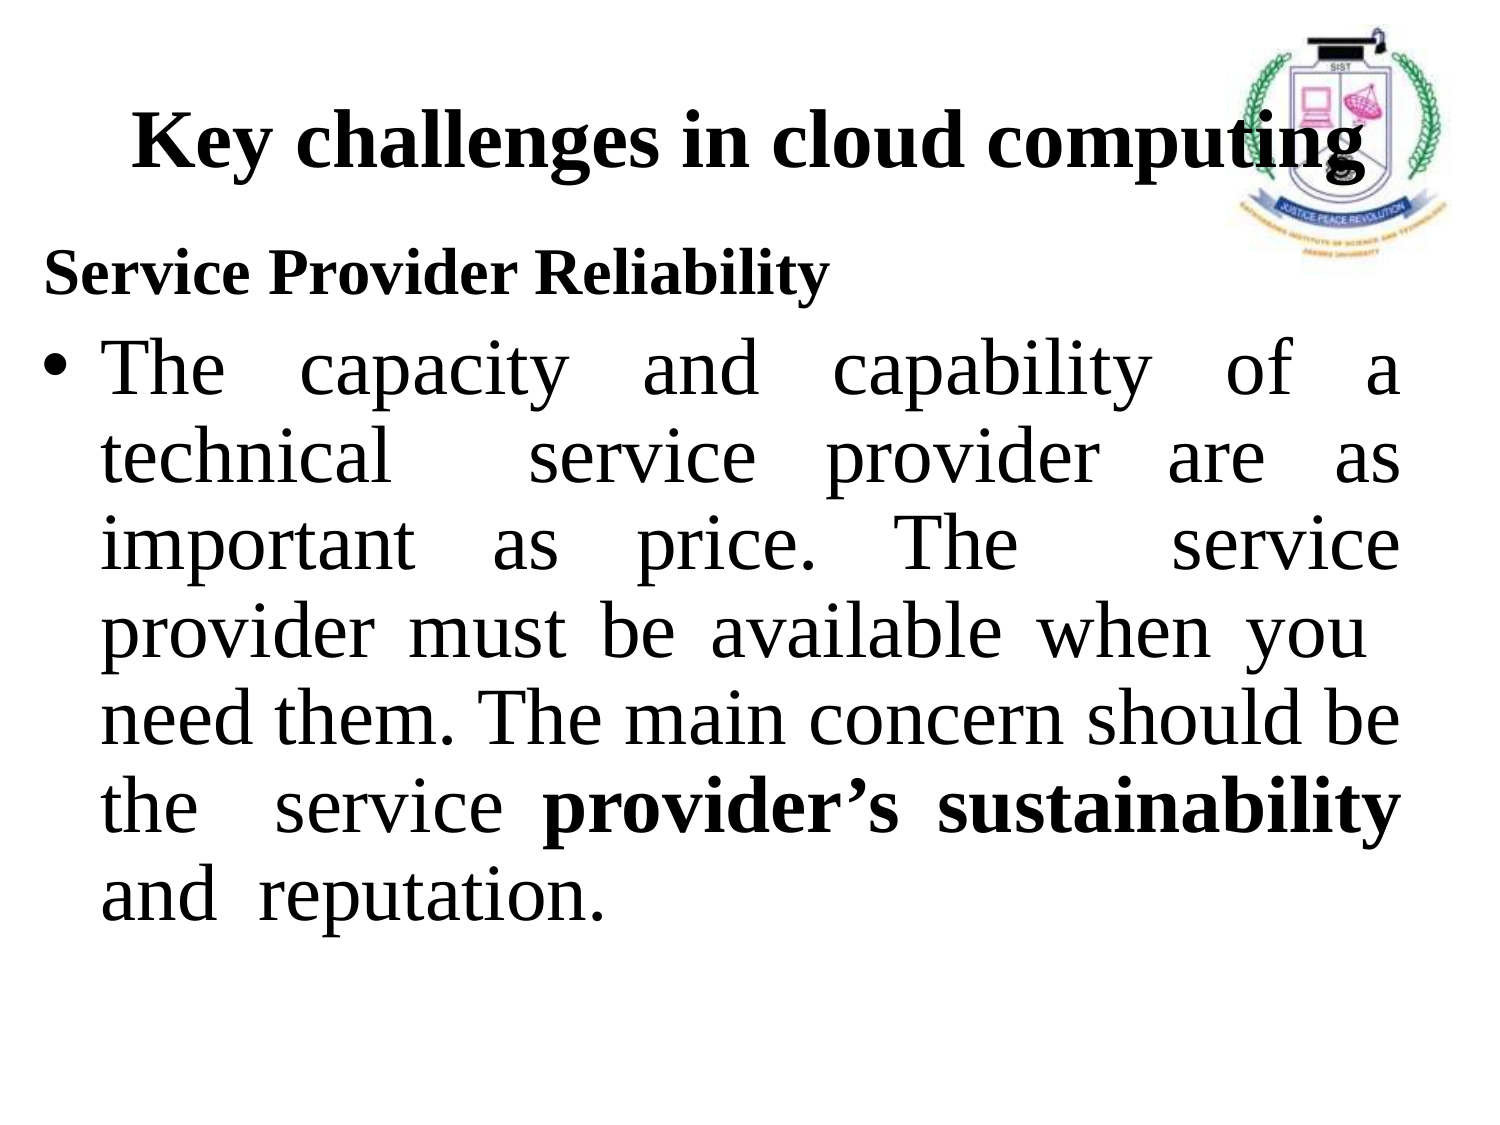

# Key challenges in cloud computing
Service Provider Reliability
The capacity and capability of a technical  service provider are as important as price. The  service provider must be available when you  need them. The main concern should be the  service provider’s sustainability and  reputation.